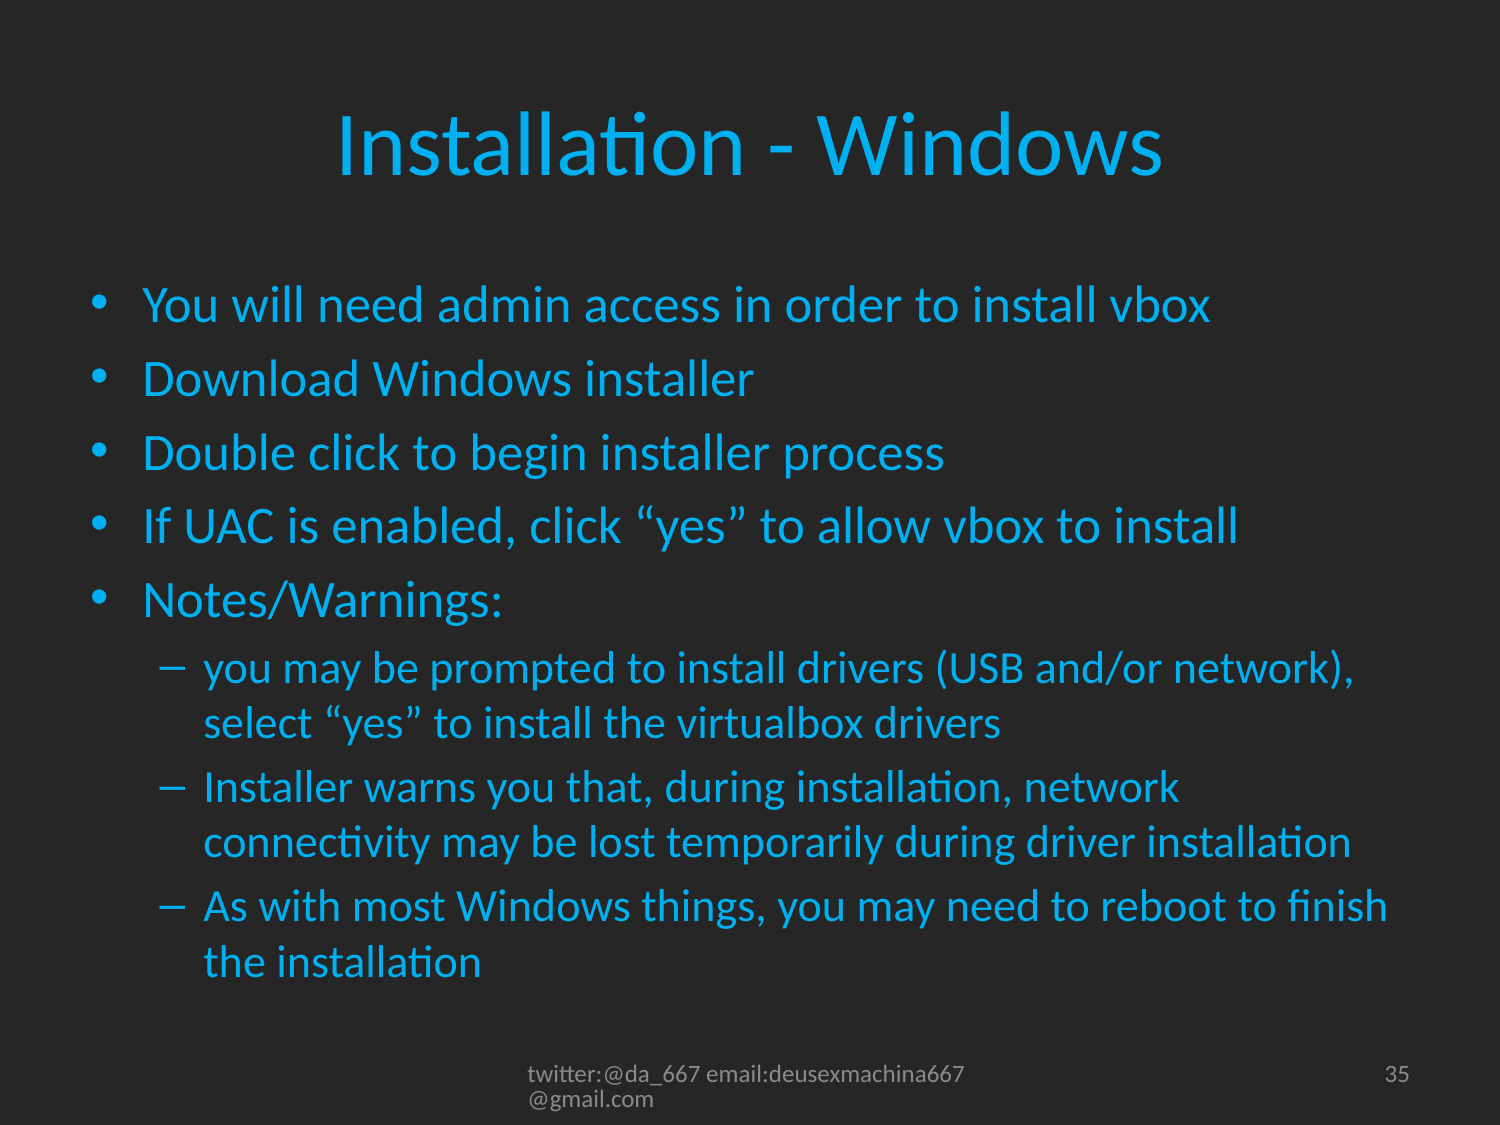

# Installation - Windows
You will need admin access in order to install vbox
Download Windows installer
Double click to begin installer process
If UAC is enabled, click “yes” to allow vbox to install
Notes/Warnings:
you may be prompted to install drivers (USB and/or network), select “yes” to install the virtualbox drivers
Installer warns you that, during installation, network connectivity may be lost temporarily during driver installation
As with most Windows things, you may need to reboot to finish the installation
twitter:@da_667 email:deusexmachina667@gmail.com
35